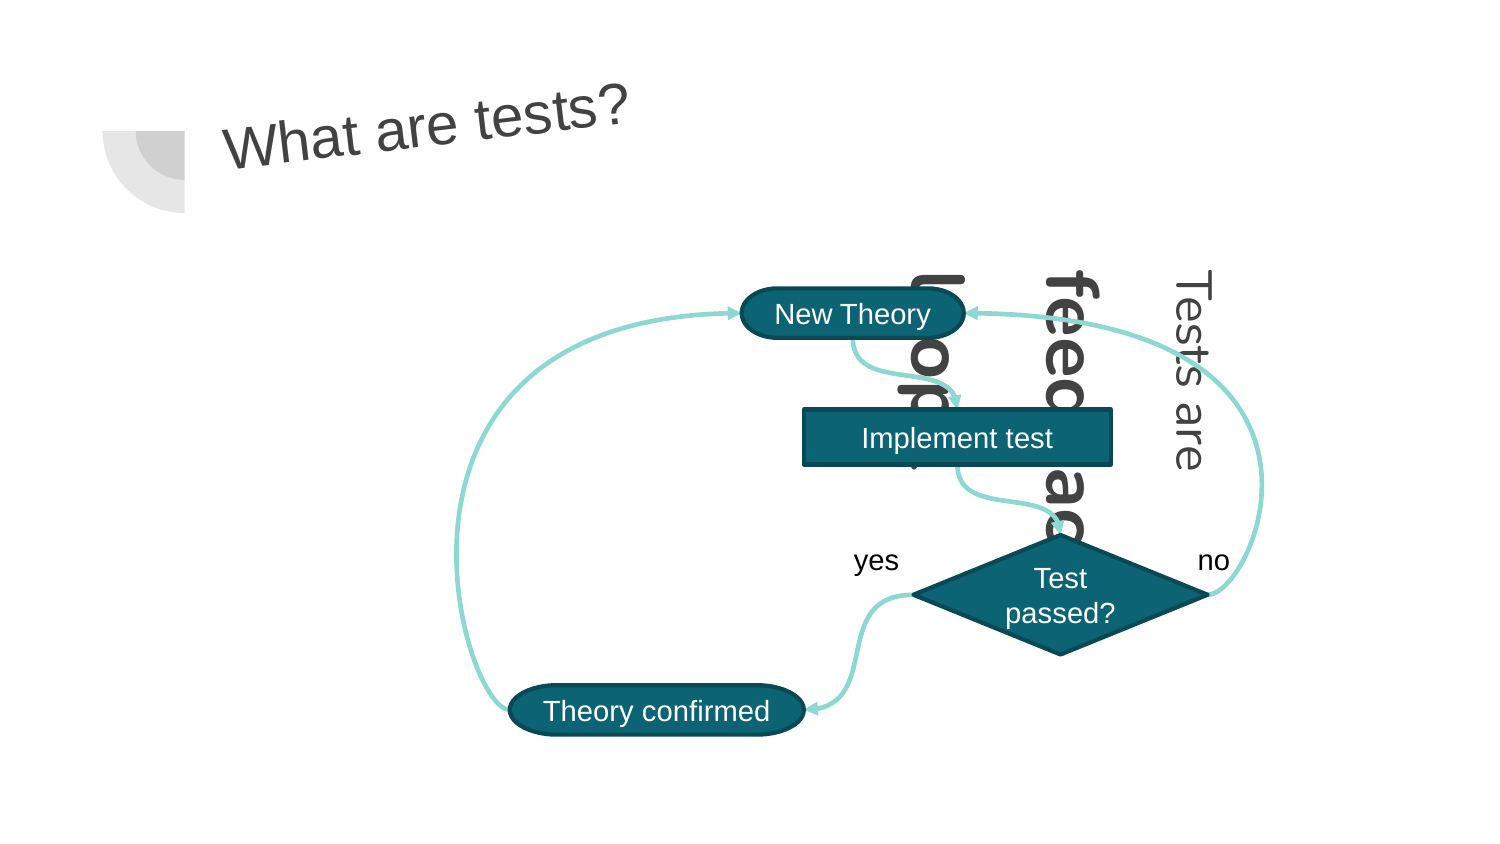

What are tests?
Tests are feedback loops.
New Theory
Implement test
yes
no
Test passed?
Theory confirmed